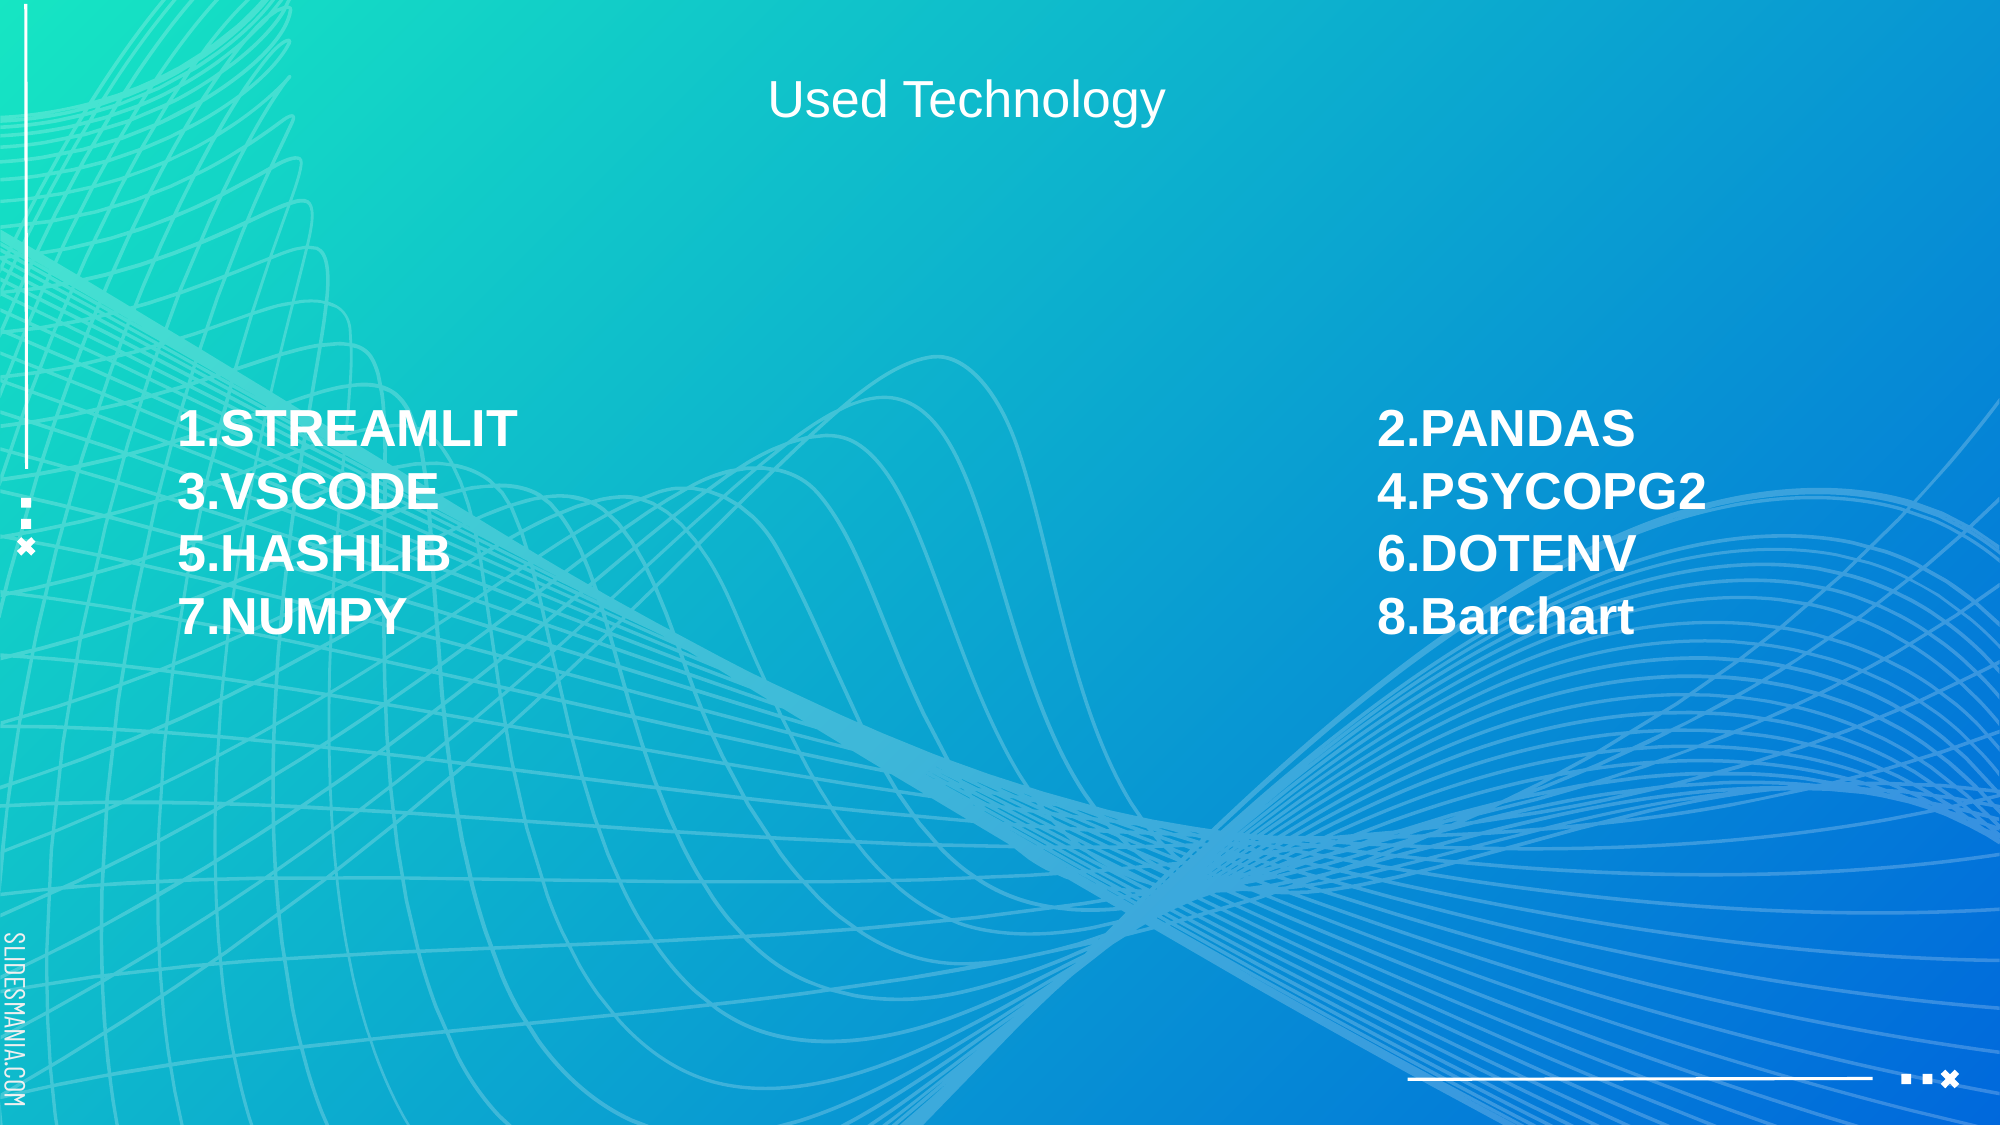

Used Technology
1.STREAMLIT						2.PANDAS
3.VSCODE							4.PSYCOPG2
5.HASHLIB							6.DOTENV
7.NUMPY							8.Barchart